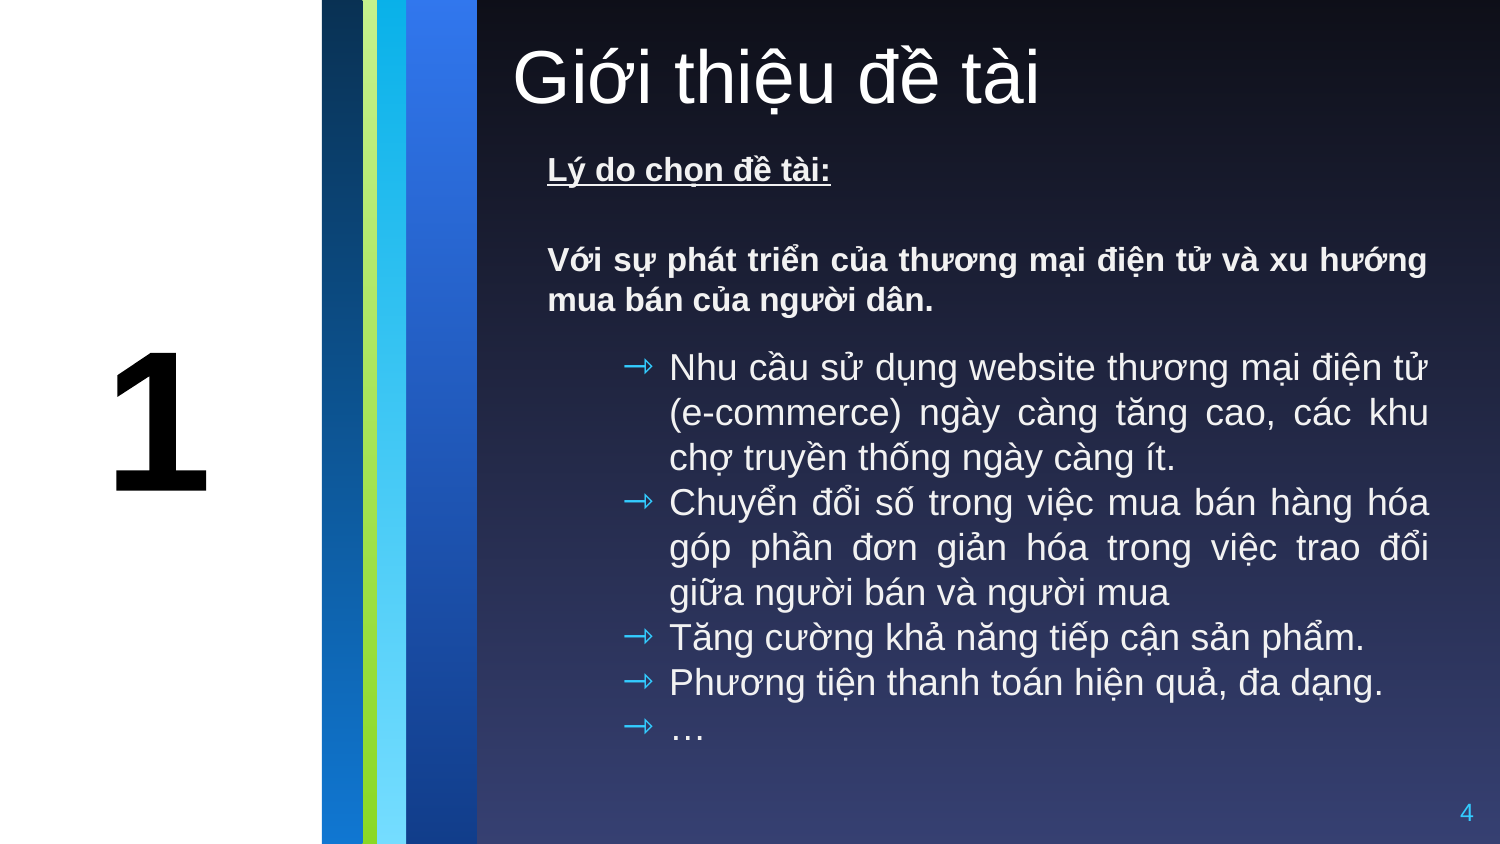

# Giới thiệu đề tài
Lý do chọn đề tài:
Với sự phát triển của thương mại điện tử và xu hướng mua bán của người dân.
Nhu cầu sử dụng website thương mại điện tử (e-commerce) ngày càng tăng cao, các khu chợ truyền thống ngày càng ít.
Chuyển đổi số trong việc mua bán hàng hóa góp phần đơn giản hóa trong việc trao đổi giữa người bán và người mua
Tăng cường khả năng tiếp cận sản phẩm.
Phương tiện thanh toán hiện quả, đa dạng.
…
1
4